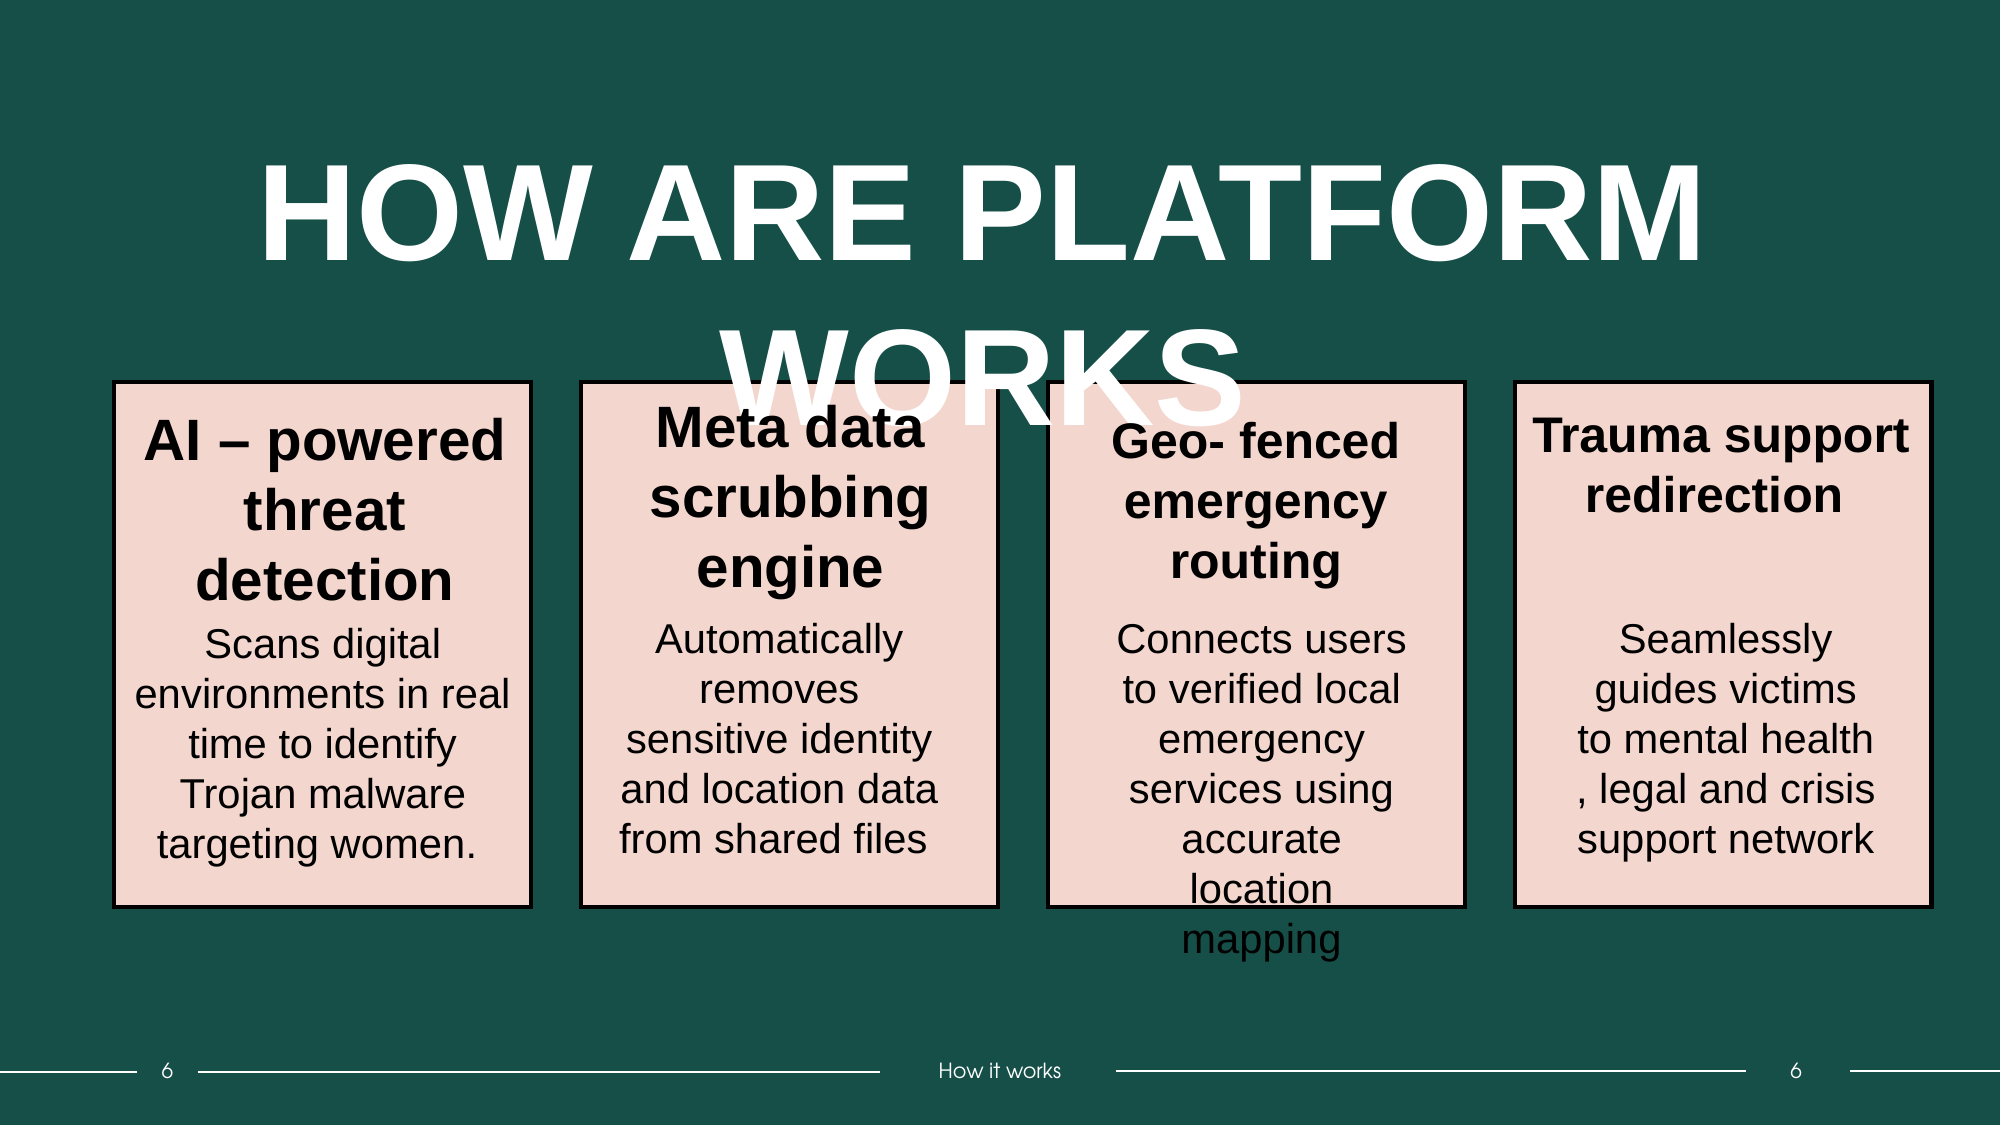

# HOW ARE PLATFORM WORKS
Meta data scrubbing engine
AI – powered threat detection
Trauma support redirection
Geo- fenced emergency routing
Scans digital environments in real time to identify Trojan malware targeting women.

Automatically removes sensitive identity and location data from shared files
Connects users to verified local emergency services using accurate location mapping
Seamlessly guides victims to mental health , legal and crisis support network
6
How it works
6